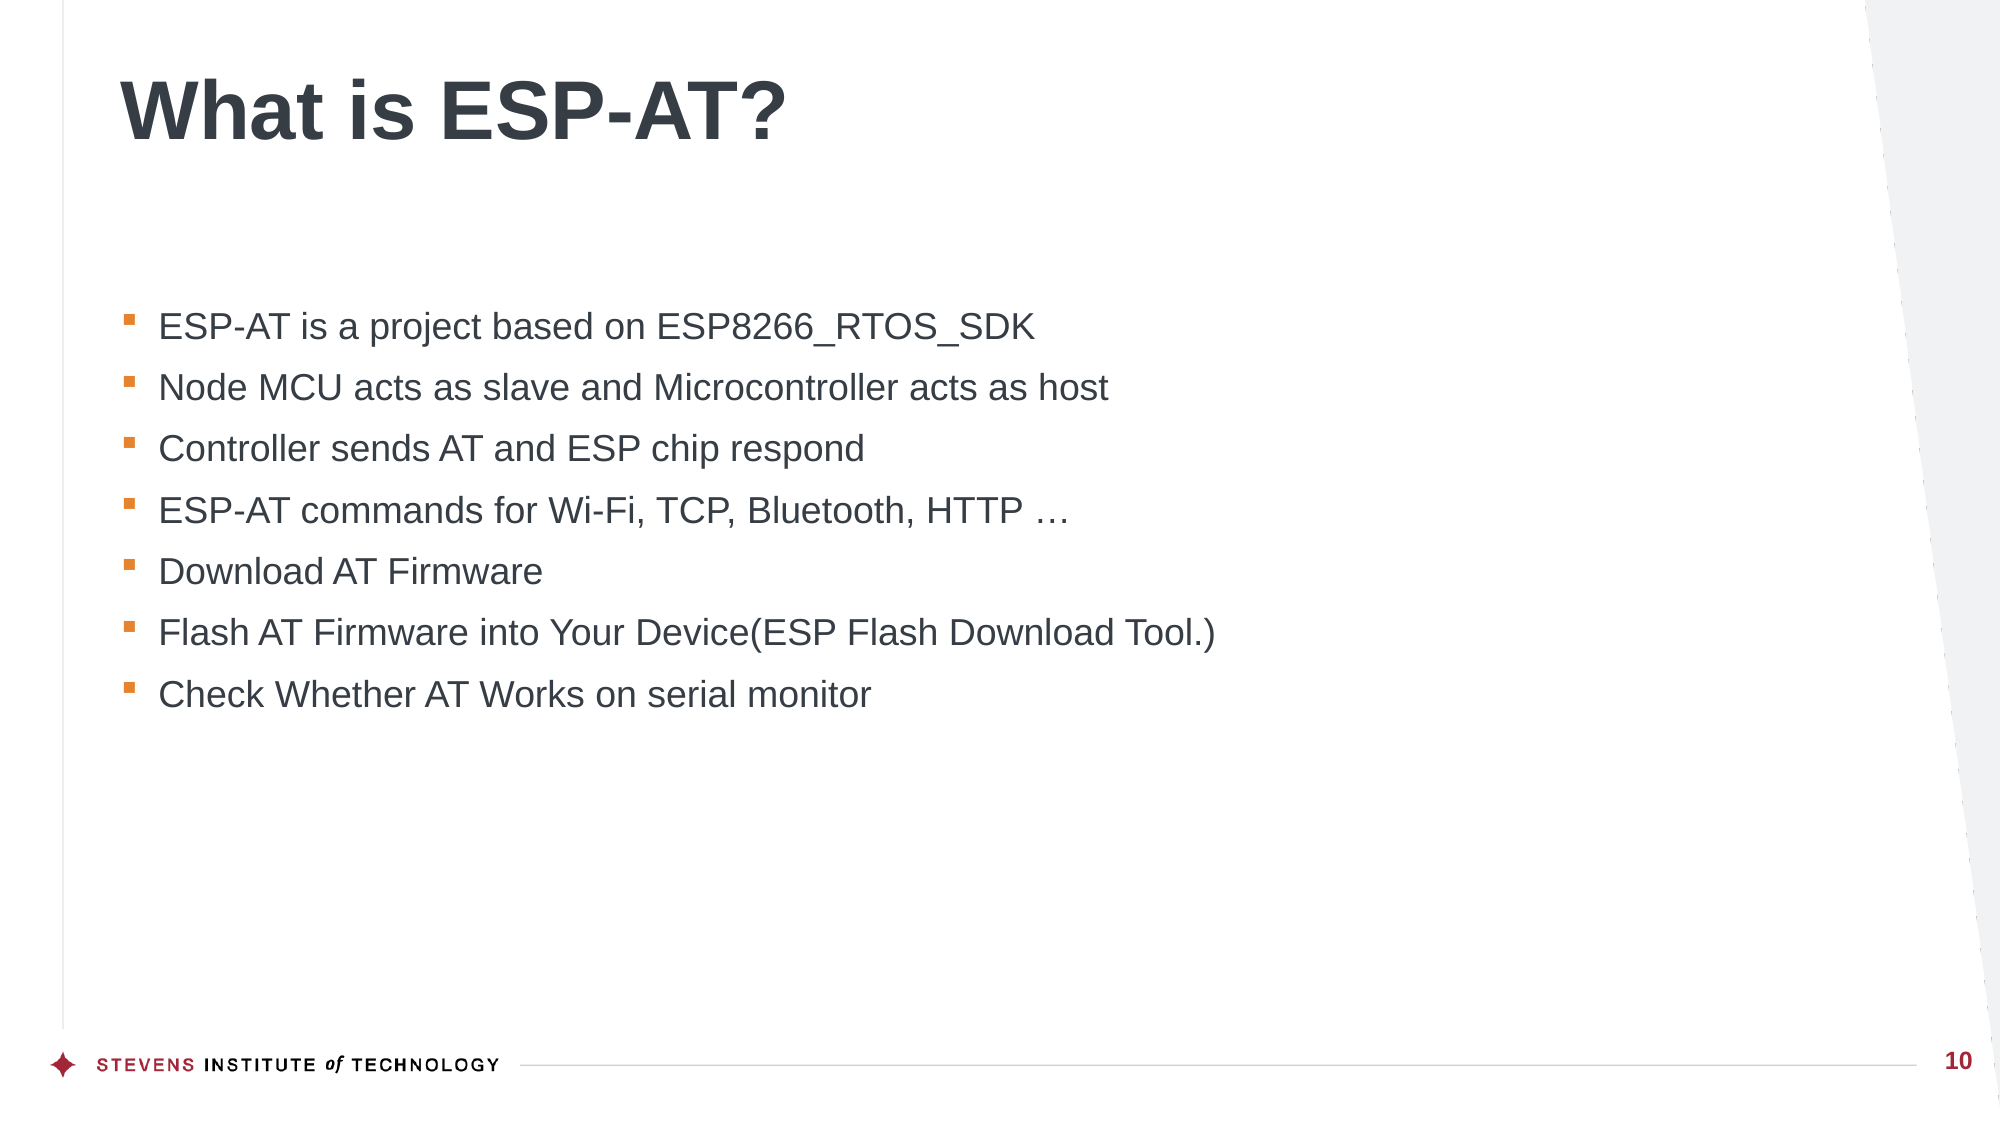

# What is ESP-AT?
ESP-AT is a project based on ESP8266_RTOS_SDK
Node MCU acts as slave and Microcontroller acts as host
Controller sends AT and ESP chip respond
ESP-AT commands for Wi-Fi, TCP, Bluetooth, HTTP …
Download AT Firmware
Flash AT Firmware into Your Device(ESP Flash Download Tool.)
Check Whether AT Works on serial monitor

10